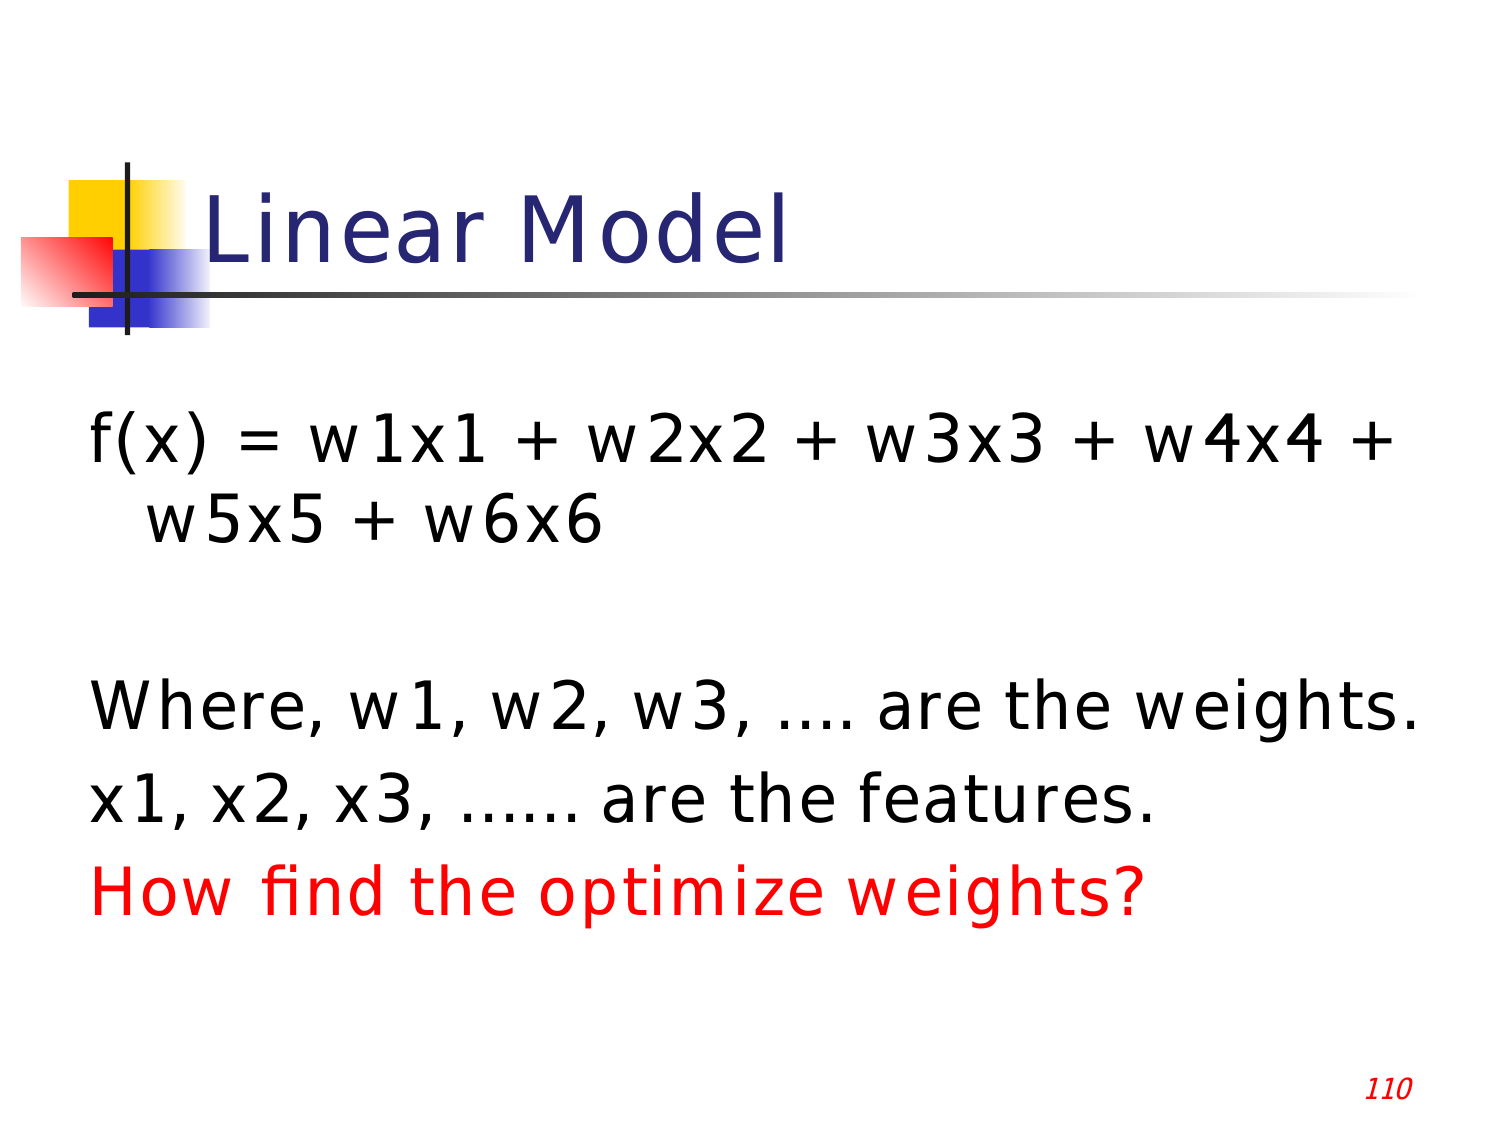

110
# Linear Model

f(x) = w1x1 + w2x2 + w3x3 + w4x4 + w5x5 + w6x6

Where, w1, w2, w3, .... are the weights.
x1, x2, x3, ...... are the features.
How find the optimize weights?